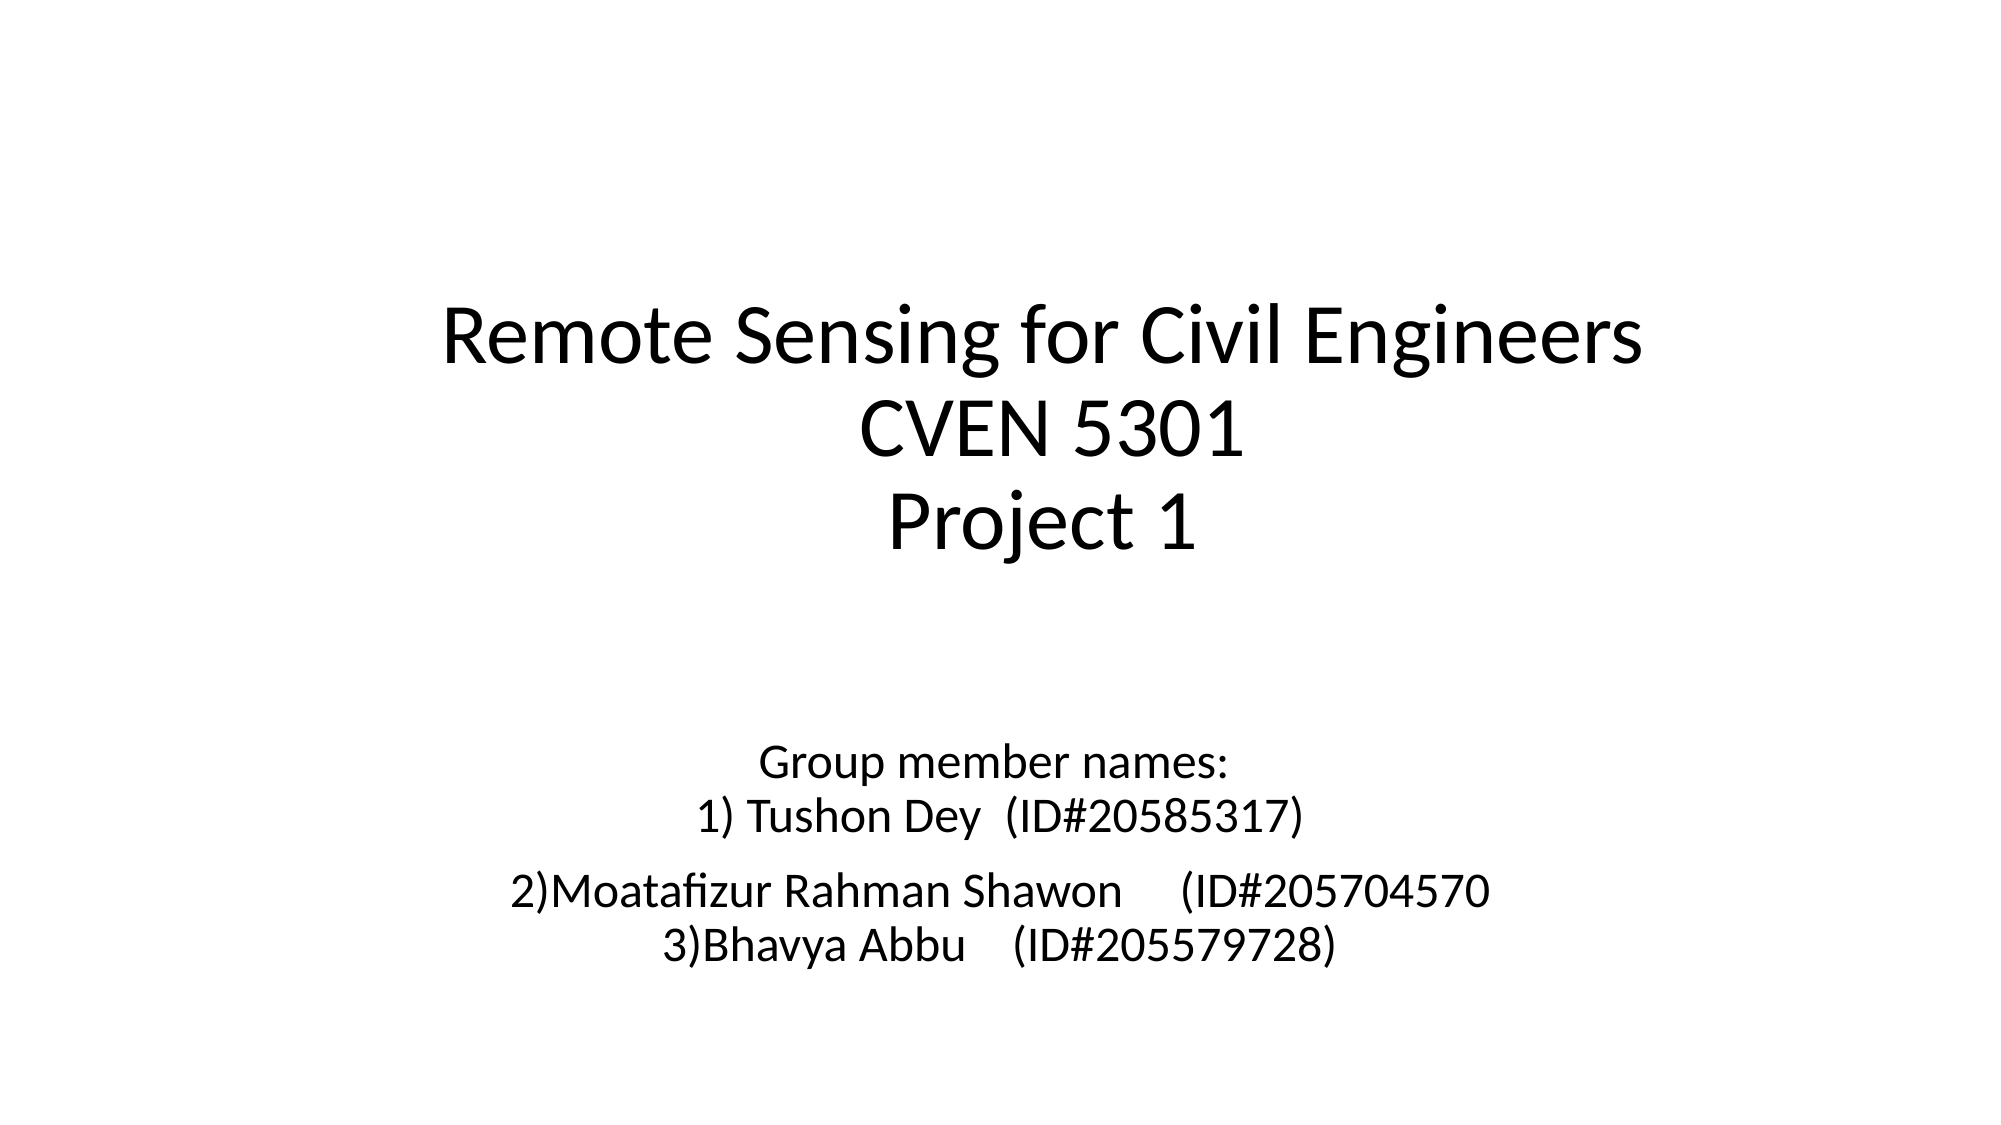

# Remote Sensing for Civil Engineers CVEN 5301 Project 1
Group member names:
1) Tushon Dey  (ID#20585317)
2)Moatafizur Rahman Shawon     (ID#205704570
3)Bhavya Abbu    (ID#205579728)